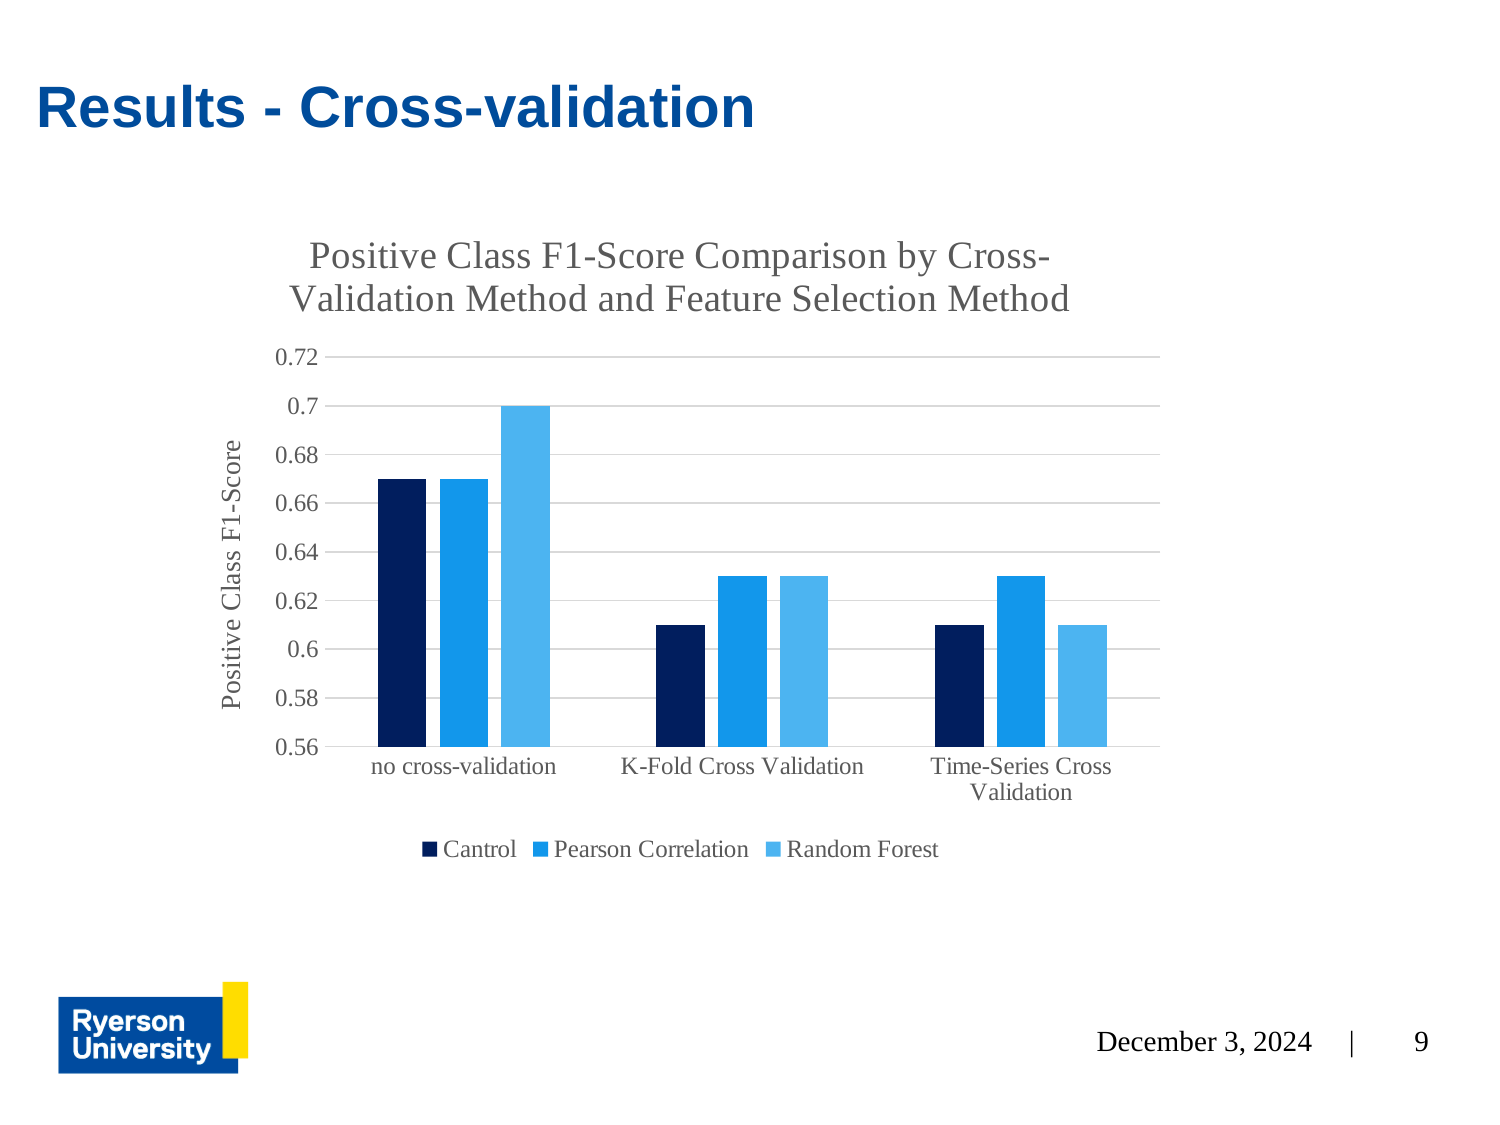

Results - Cross-validation

### Chart: Positive Class F1-Score Comparison by Cross-Validation Method and Feature Selection Method

| Category | Cantrol | Pearson Correlation | Random Forest |
|---|---|---|---|
| no cross-validation | 0.67 | 0.67 | 0.7 |
| K-Fold Cross Validation | 0.61 | 0.63 | 0.63 |
| Time-Series Cross Validation | 0.61 | 0.63 | 0.61 |
9
December 3, 2024     |